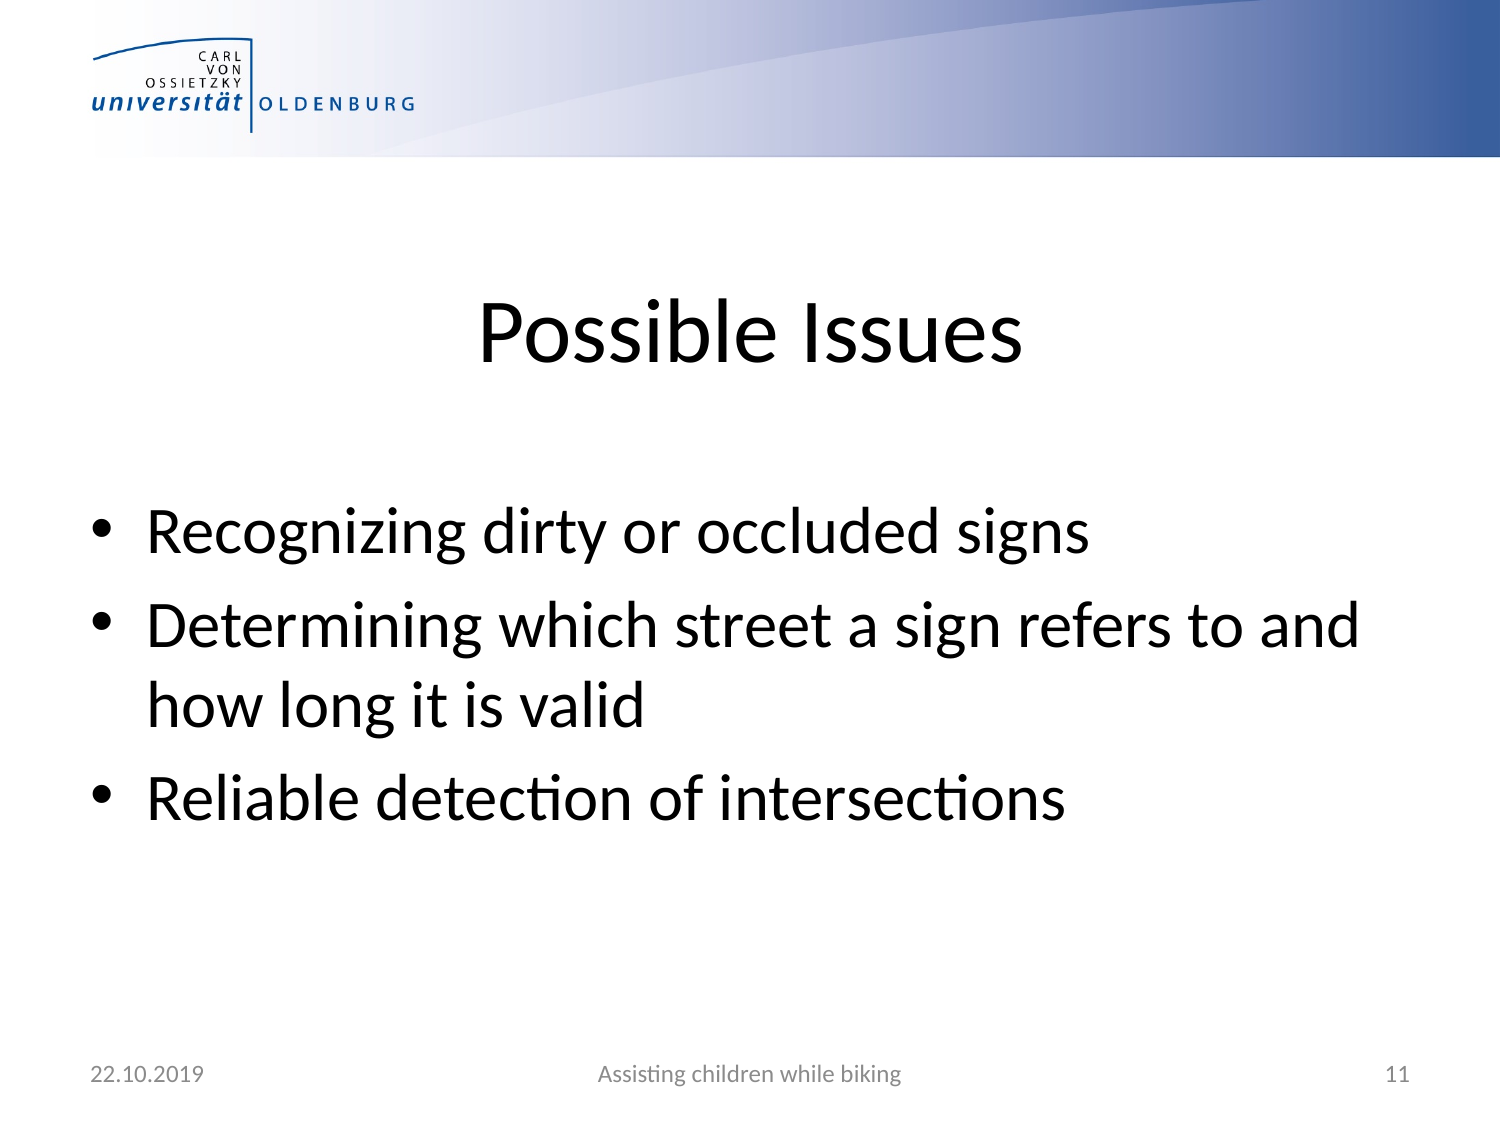

# Possible Issues
Recognizing dirty or occluded signs
Determining which street a sign refers to and how long it is valid
Reliable detection of intersections
22.10.2019
Assisting children while biking
11